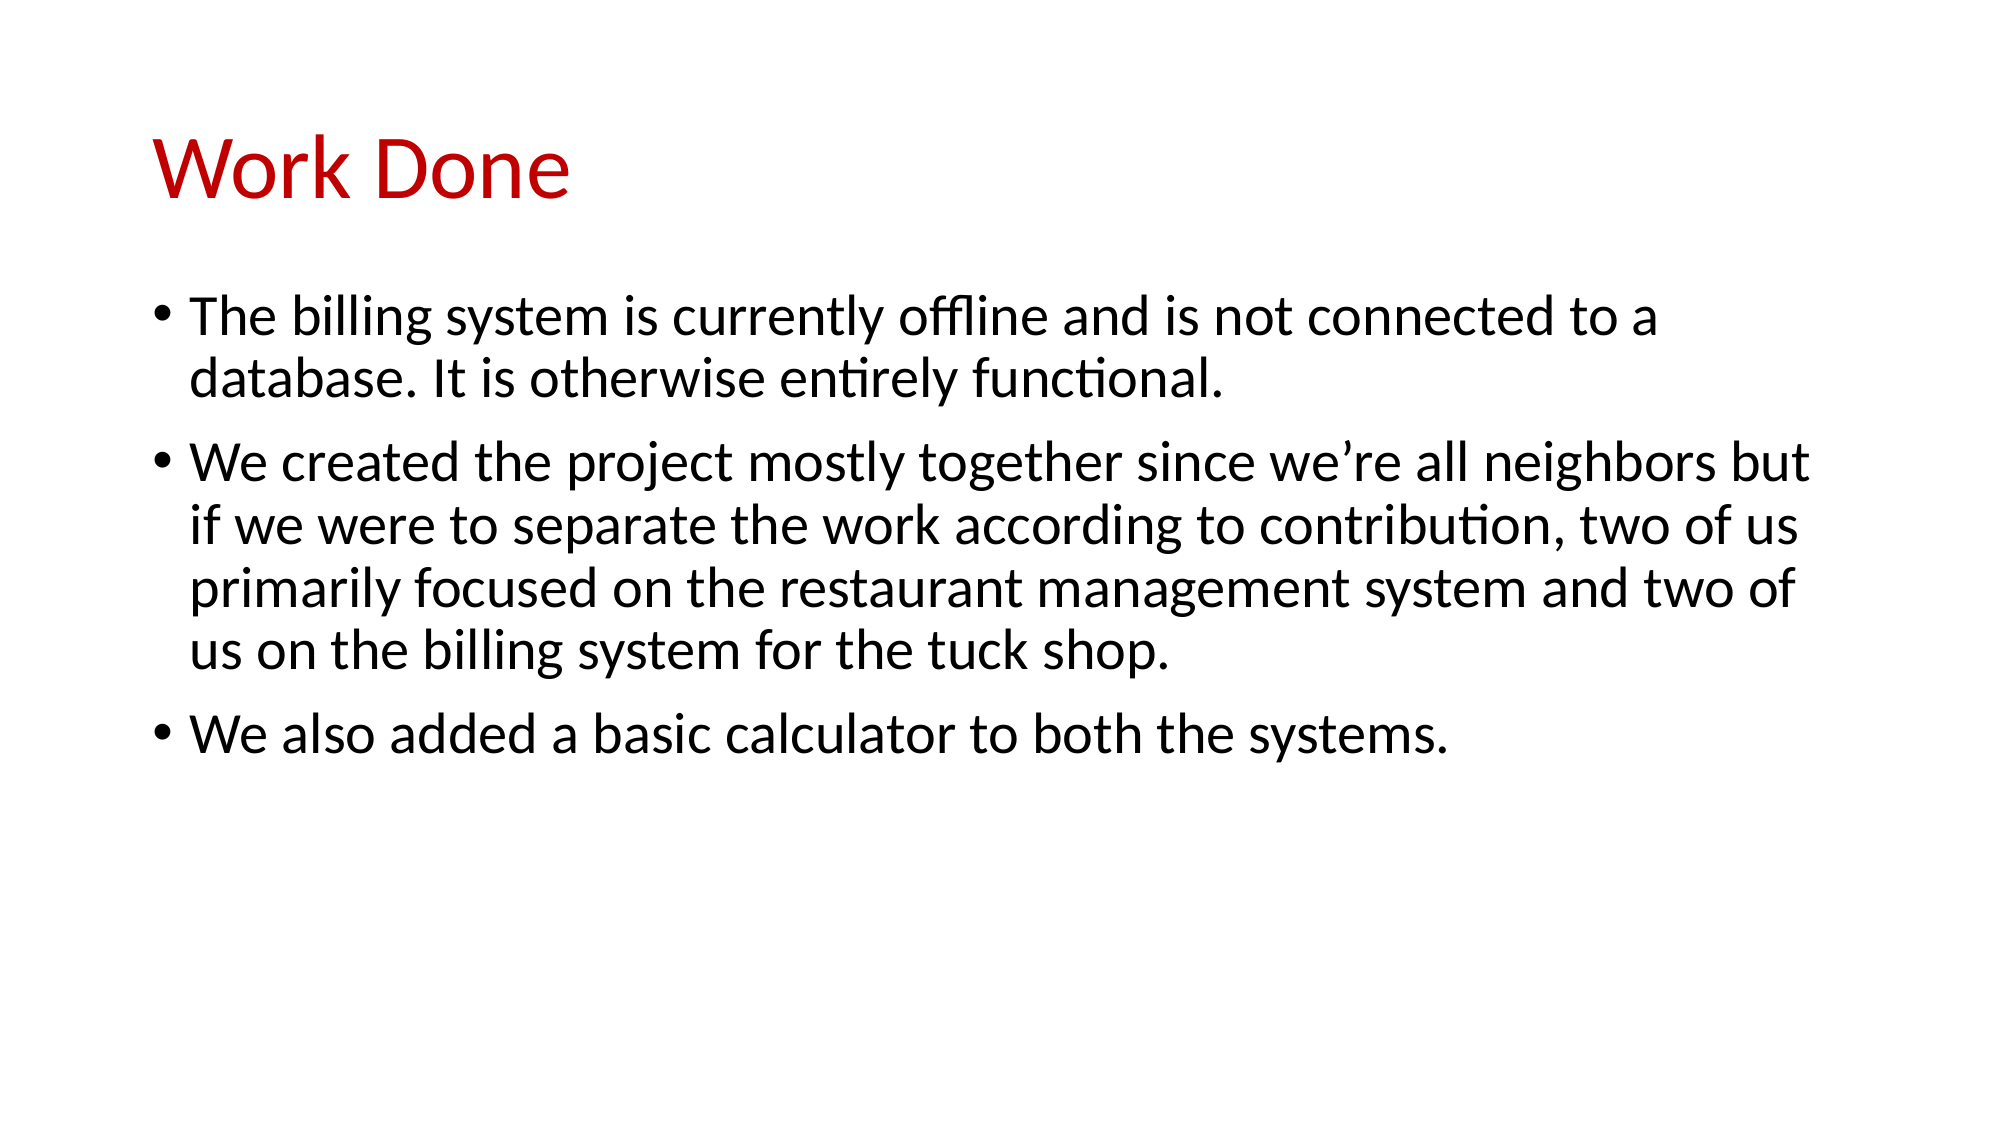

# Work Done
The billing system is currently offline and is not connected to a database. It is otherwise entirely functional.
We created the project mostly together since we’re all neighbors but if we were to separate the work according to contribution, two of us primarily focused on the restaurant management system and two of us on the billing system for the tuck shop.
We also added a basic calculator to both the systems.